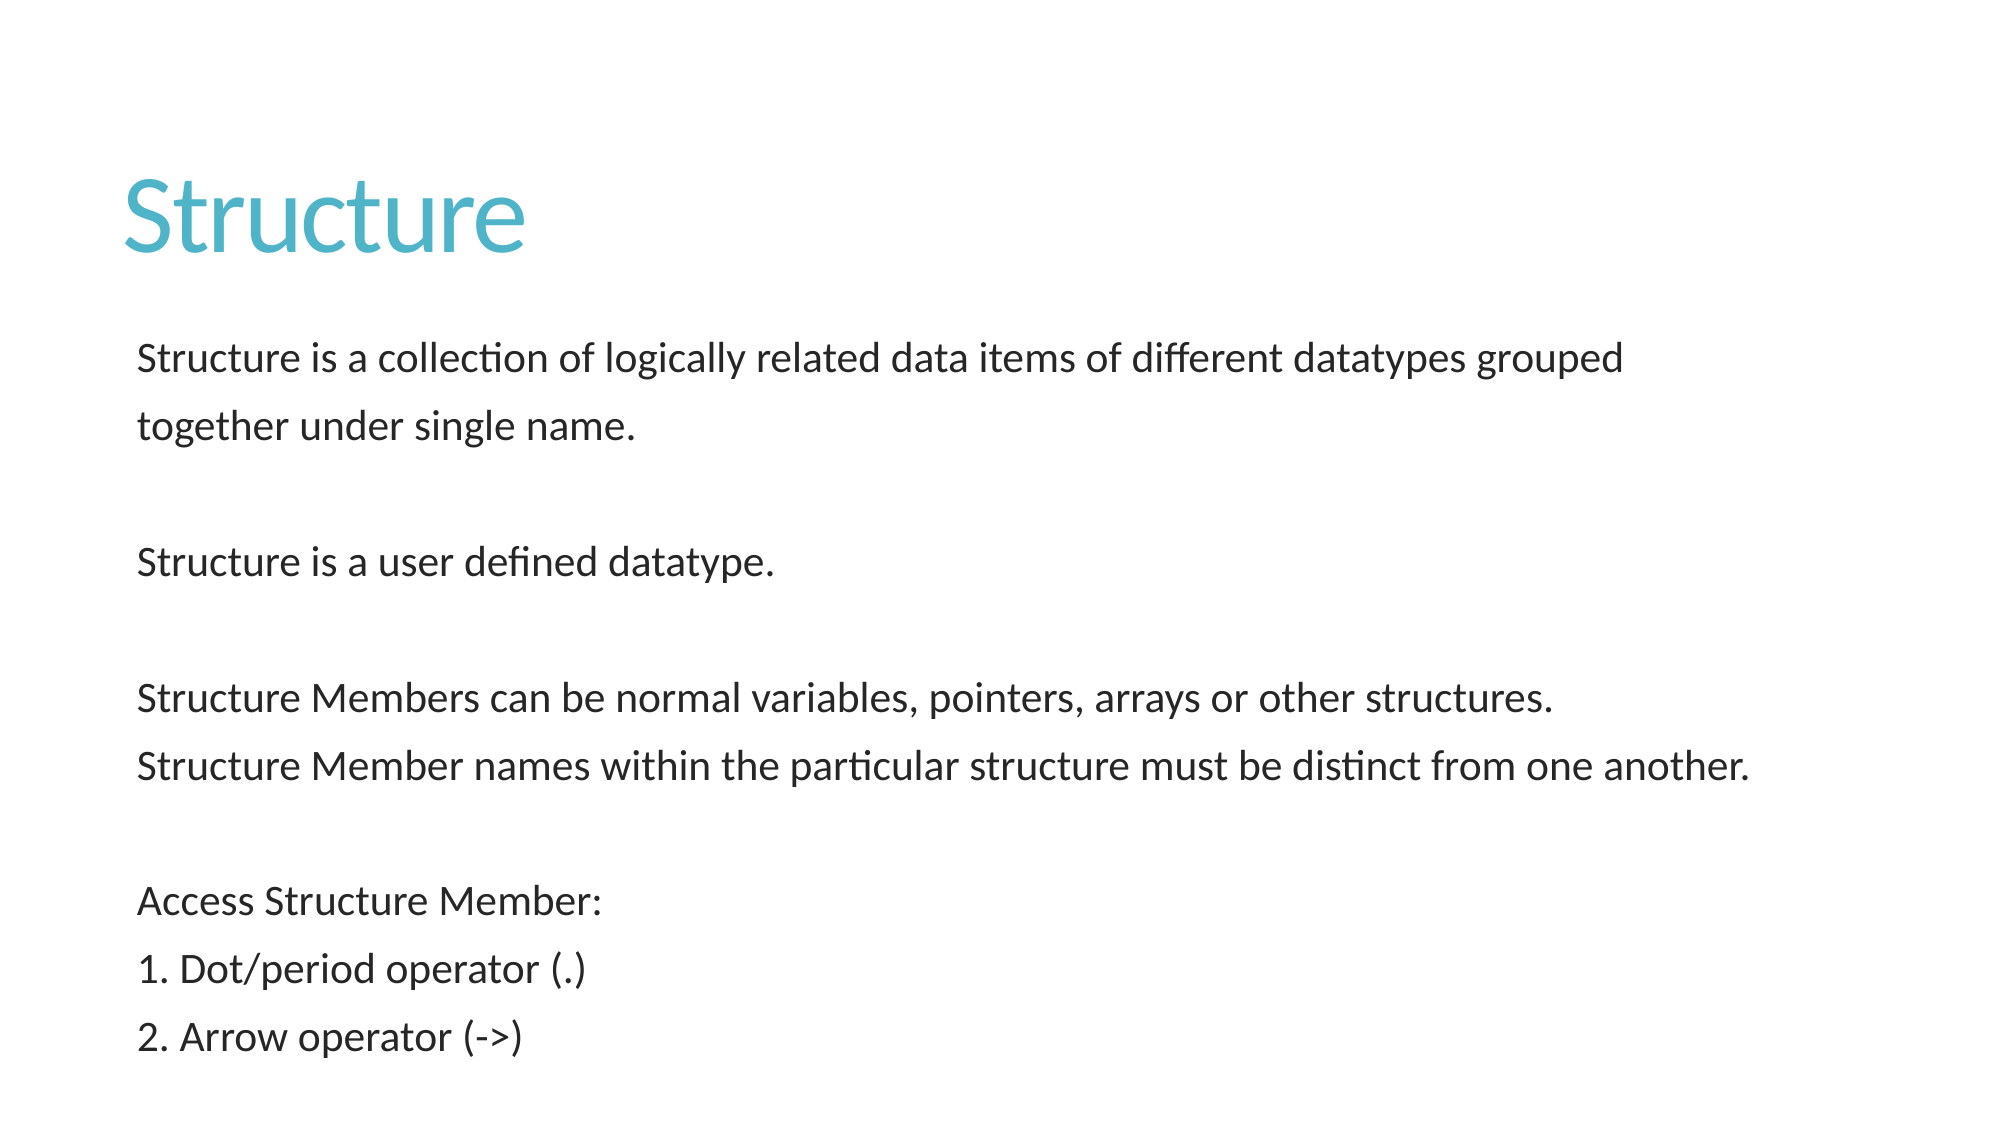

# Structure
Structure is a collection of logically related data items of different datatypes grouped
together under single name.

Structure is a user defined datatype.

Structure Members can be normal variables, pointers, arrays or other structures.
Structure Member names within the particular structure must be distinct from one another.

Access Structure Member:
1. Dot/period operator (.)
2. Arrow operator (->)